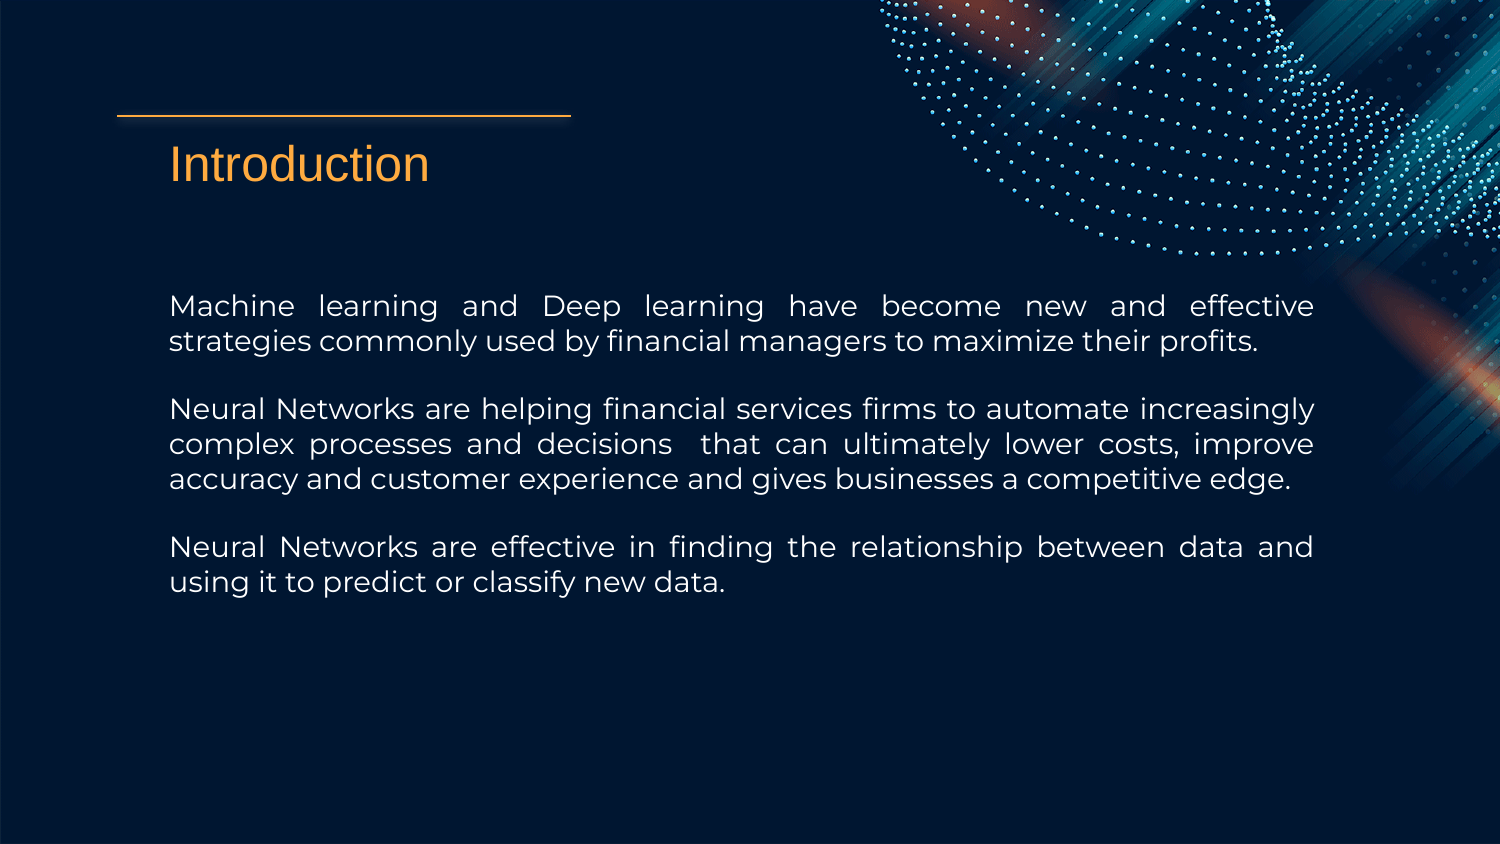

# Introduction
Machine learning and Deep learning have become new and effective strategies commonly used by financial managers to maximize their profits.
Neural Networks are helping financial services firms to automate increasingly complex processes and decisions  that can ultimately lower costs, improve accuracy and customer experience and gives businesses a competitive edge.
Neural Networks are effective in finding the relationship between data and using it to predict or classify new data.